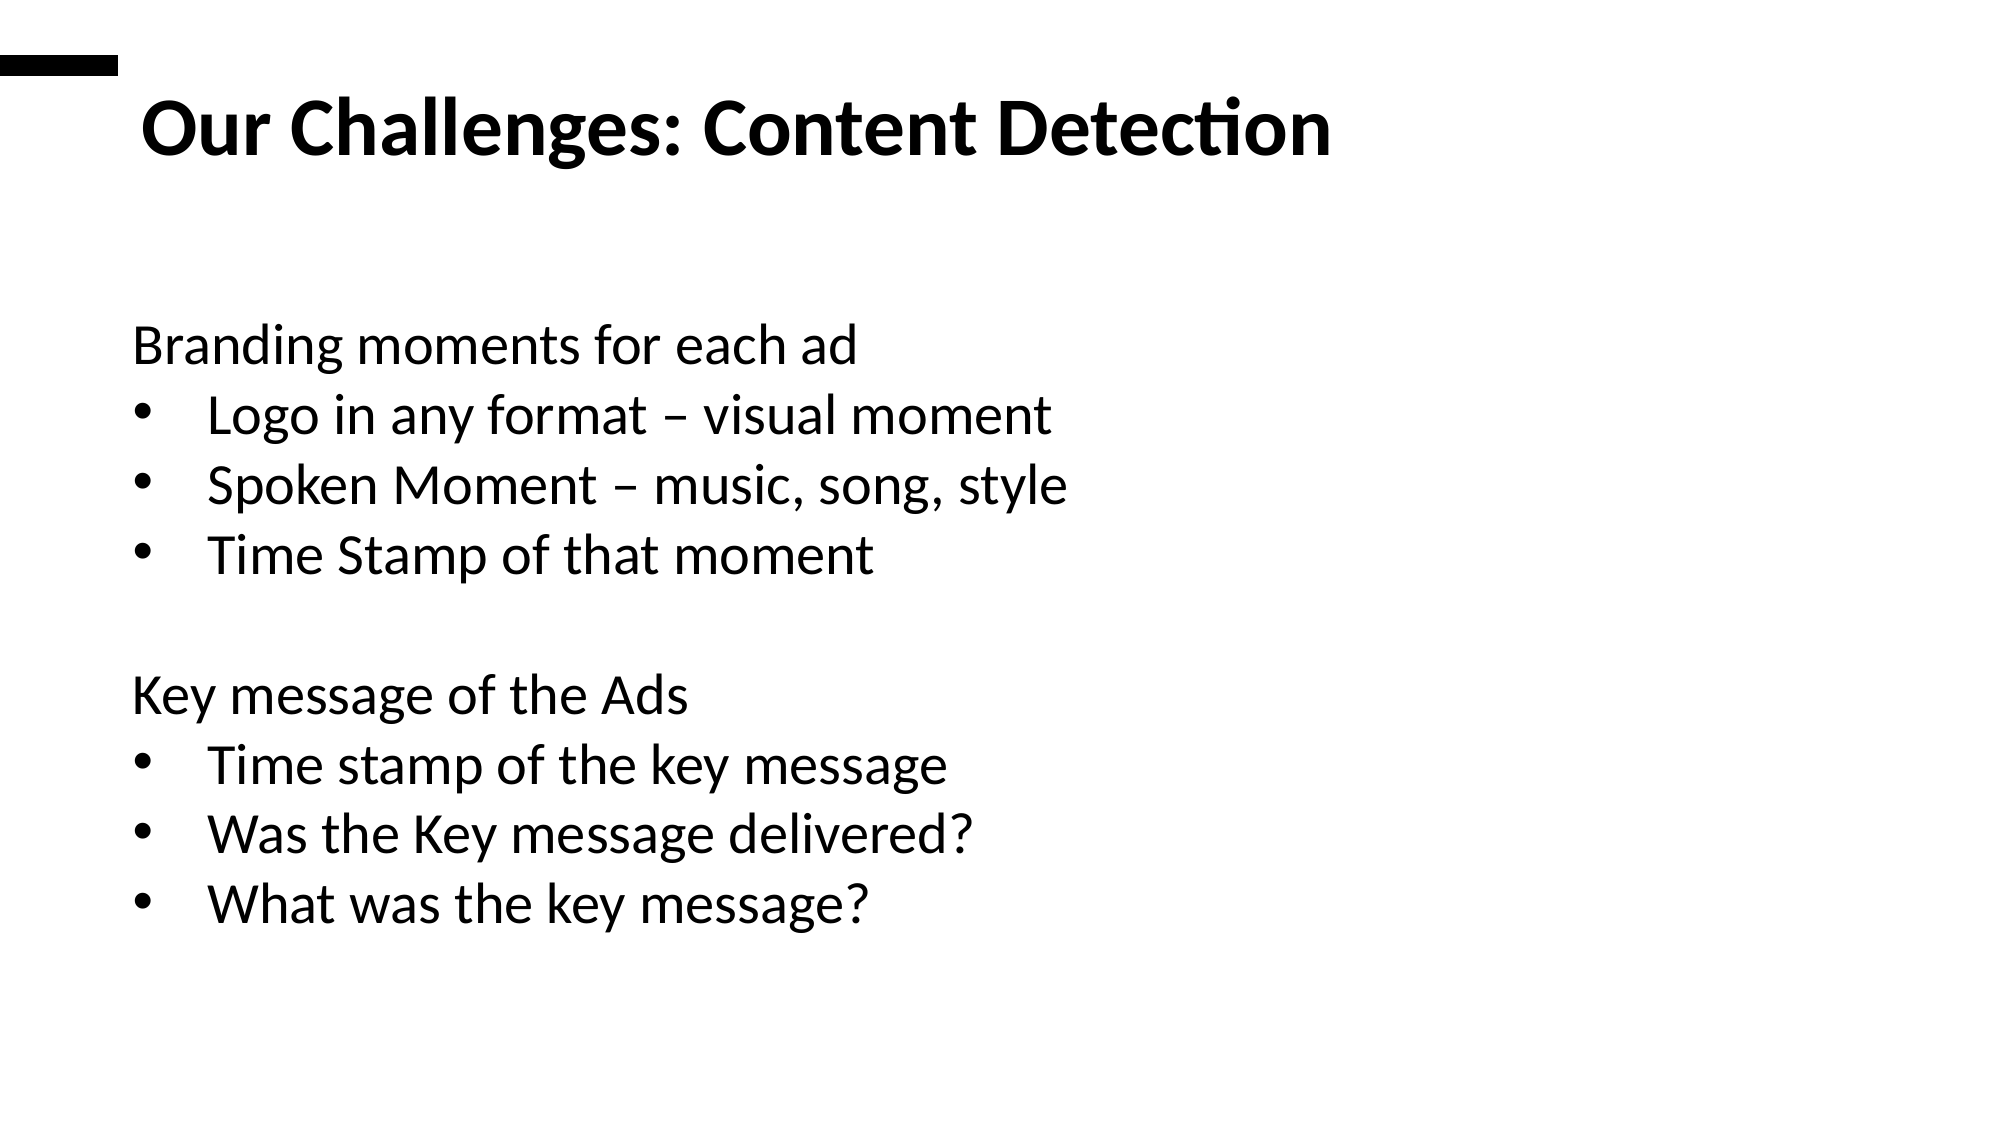

Our Challenges: Content Detection
Branding moments for each ad ​
Logo in any format – visual moment ​
Spoken Moment – music, song, style​
Time Stamp of that moment ​
​
Key message of the Ads ​
Time stamp of the key message ​
Was the Key message delivered?​
What was the key message?